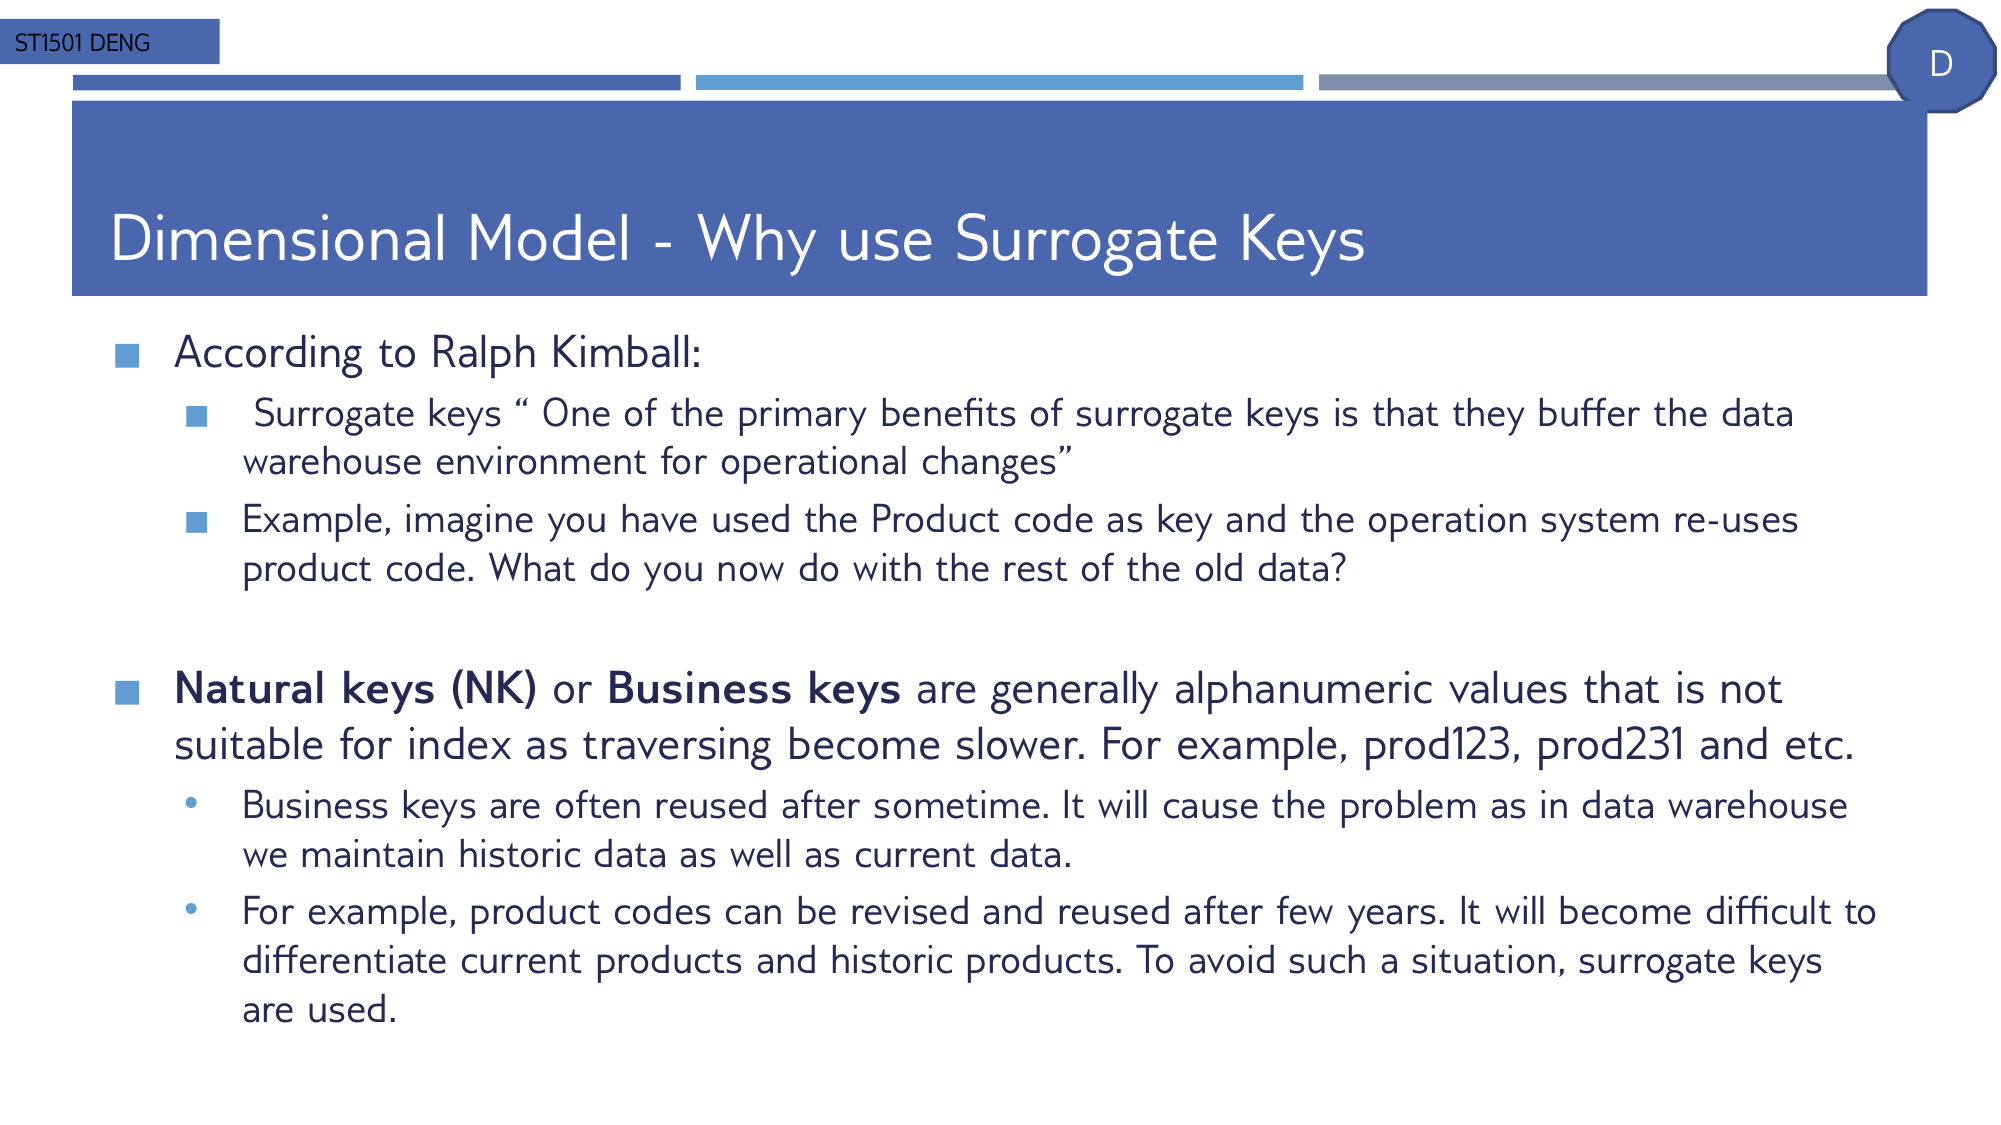

# Dimensional Model - Why use Surrogate Keys
According to Ralph Kimball:
 Surrogate keys “ One of the primary benefits of surrogate keys is that they buffer the data warehouse environment for operational changes”
Example, imagine you have used the Product code as key and the operation system re-uses product code. What do you now do with the rest of the old data?

Natural keys (NK) or Business keys are generally alphanumeric values that is not suitable for index as traversing become slower. For example, prod123, prod231 and etc.
Business keys are often reused after sometime. It will cause the problem as in data warehouse we maintain historic data as well as current data.
For example, product codes can be revised and reused after few years. It will become difficult to differentiate current products and historic products. To avoid such a situation, surrogate keys are used.